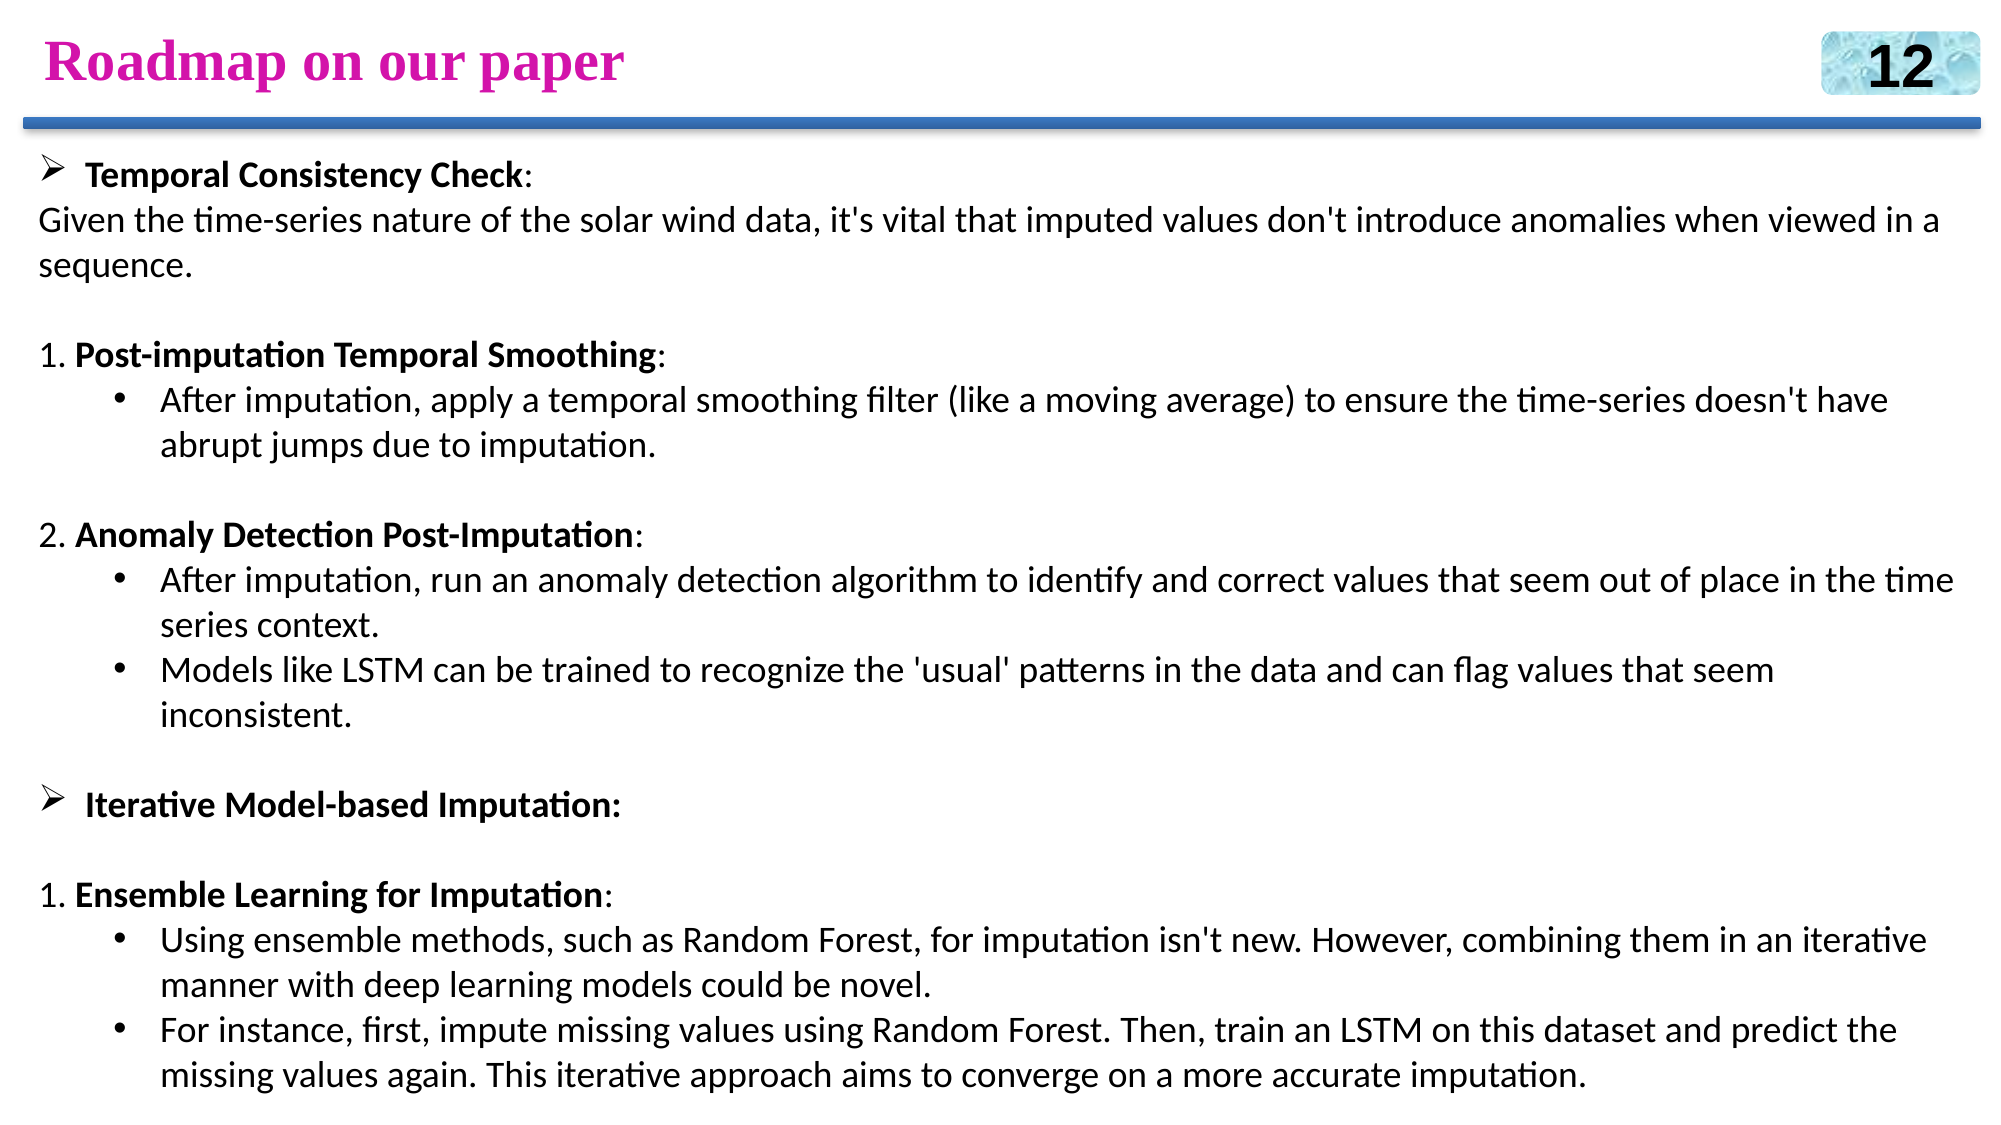

# Roadmap on our paper
12

Temporal Consistency Check:
Given the time-series nature of the solar wind data, it's vital that imputed values don't introduce anomalies when viewed in a sequence.

1. Post-imputation Temporal Smoothing:
After imputation, apply a temporal smoothing filter (like a moving average) to ensure the time-series doesn't have abrupt jumps due to imputation.

2. Anomaly Detection Post-Imputation:
After imputation, run an anomaly detection algorithm to identify and correct values that seem out of place in the time series context.
Models like LSTM can be trained to recognize the 'usual' patterns in the data and can flag values that seem inconsistent.

Iterative Model-based Imputation:

1. Ensemble Learning for Imputation:
Using ensemble methods, such as Random Forest, for imputation isn't new. However, combining them in an iterative manner with deep learning models could be novel.
For instance, first, impute missing values using Random Forest. Then, train an LSTM on this dataset and predict the missing values again. This iterative approach aims to converge on a more accurate imputation.